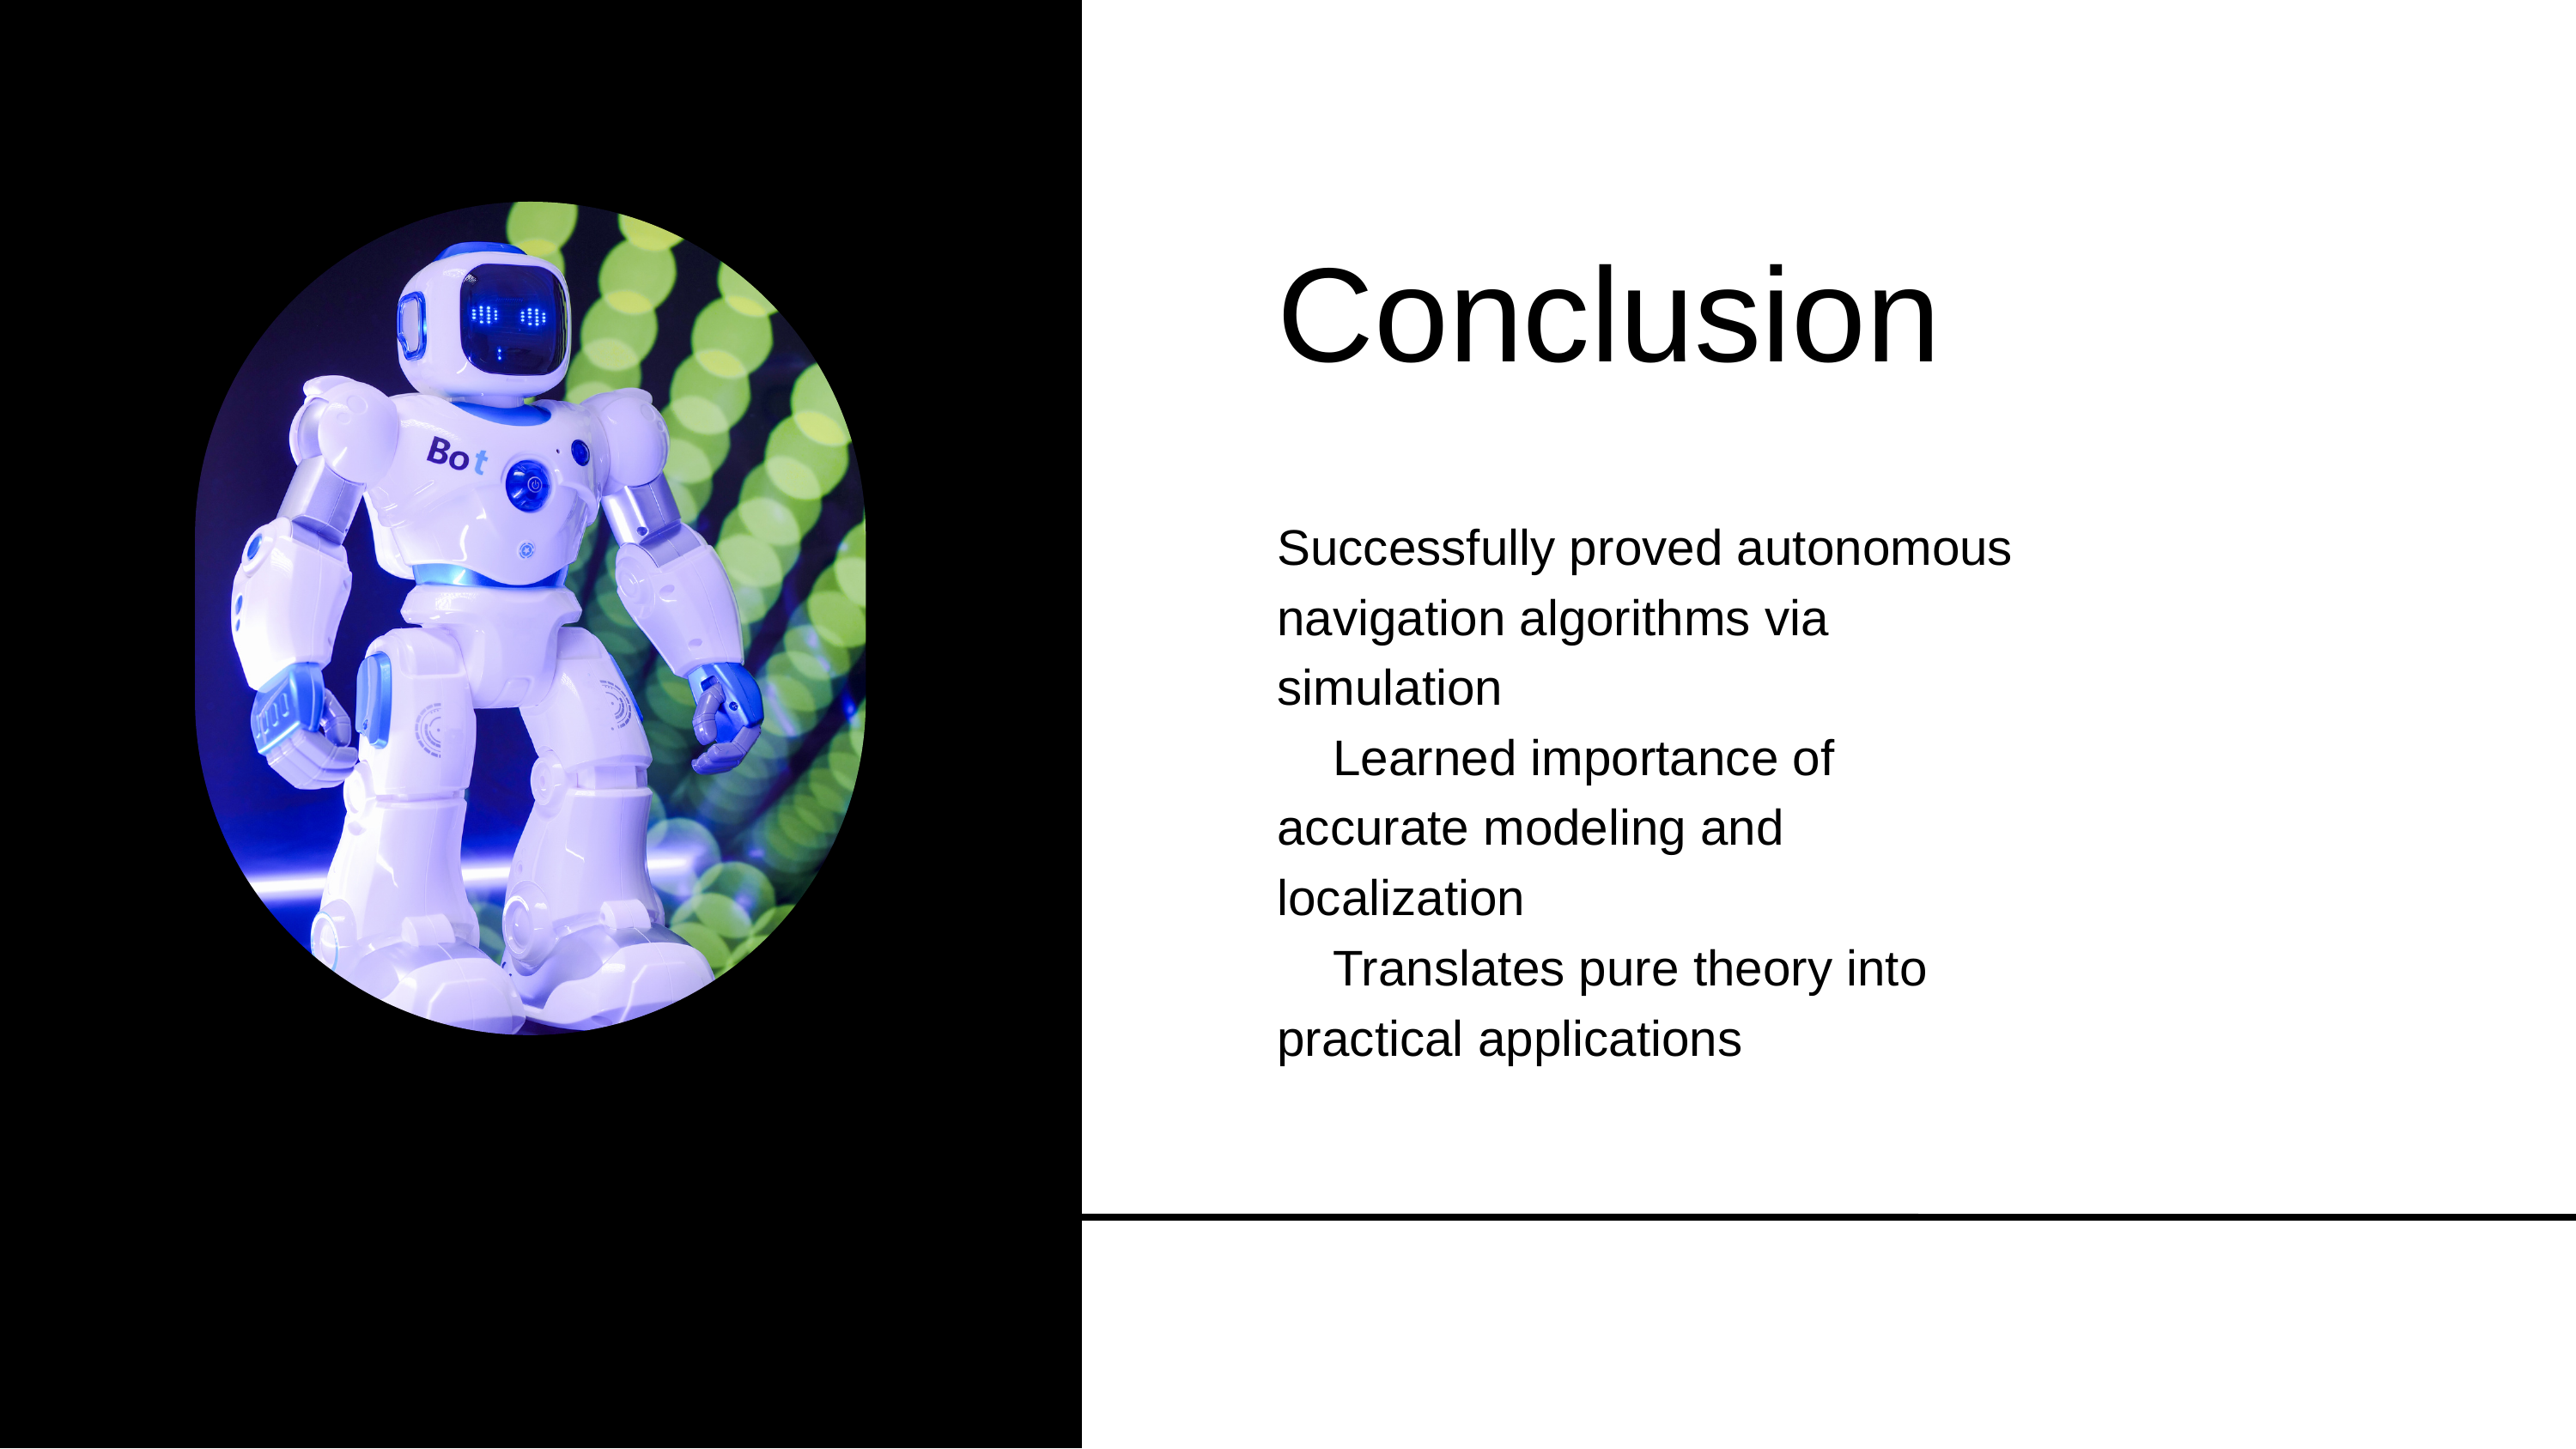

Conclusion
Successfully proved autonomous navigation algorithms via simulation
    Learned importance of accurate modeling and localization
    Translates pure theory into practical applications